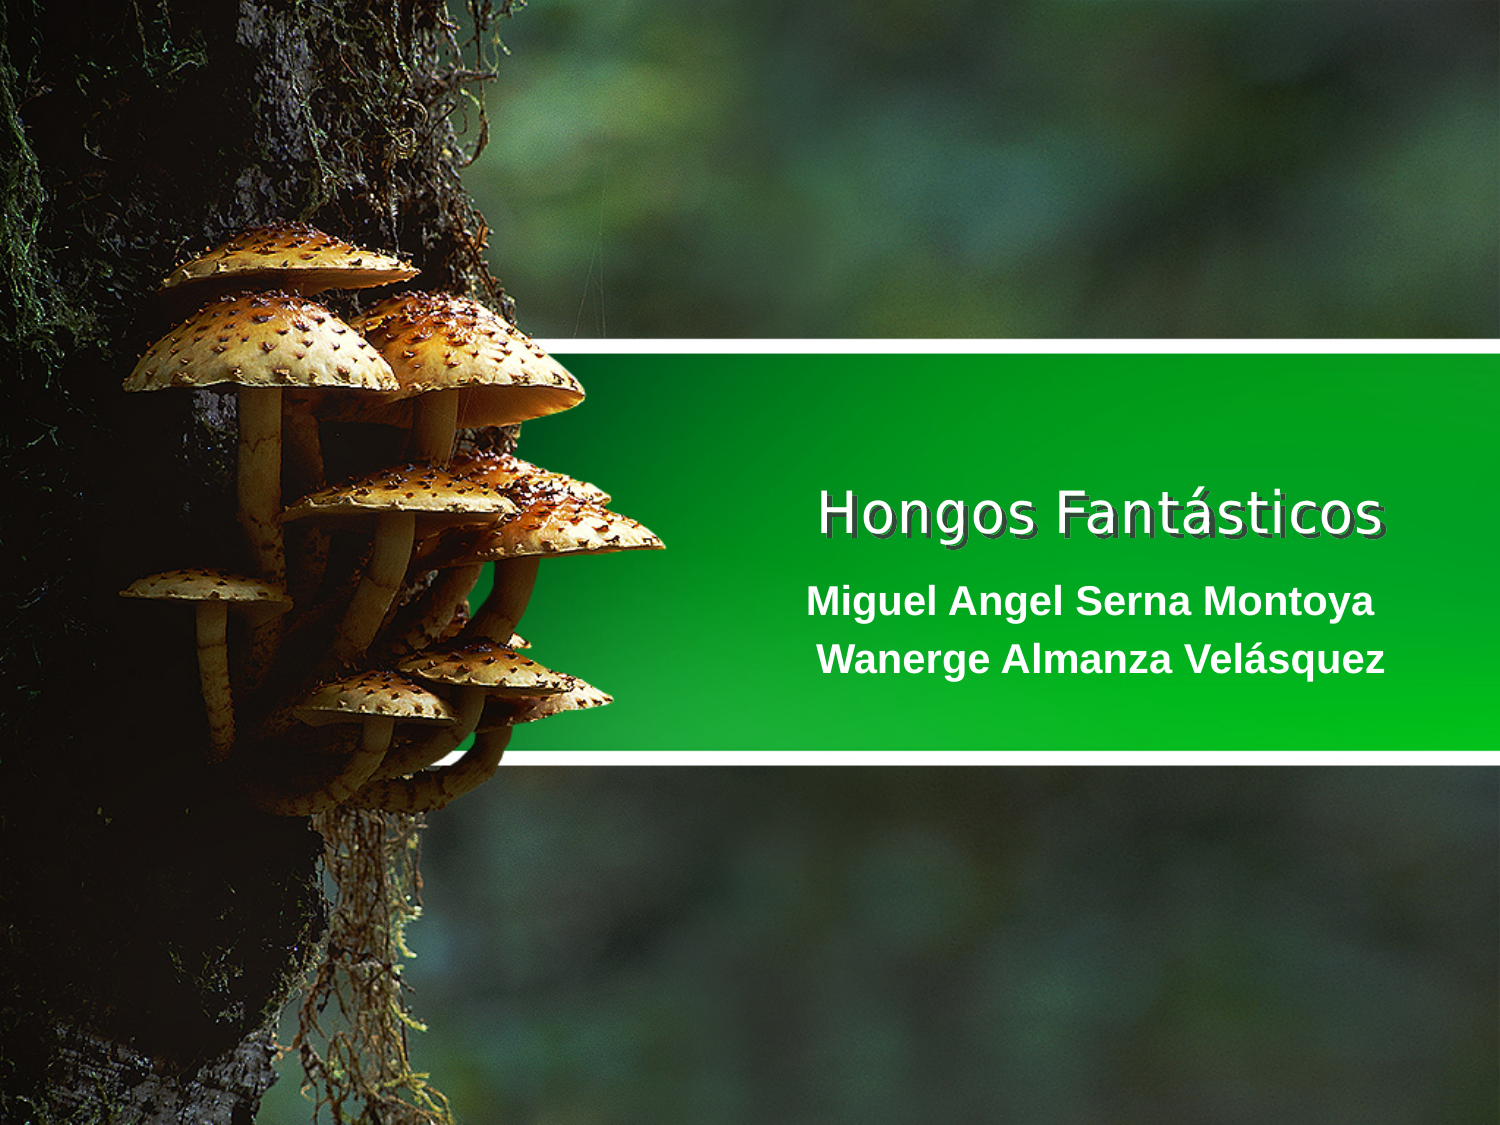

# Hongos Fantásticos
Miguel Angel Serna Montoya
Wanerge Almanza Velásquez